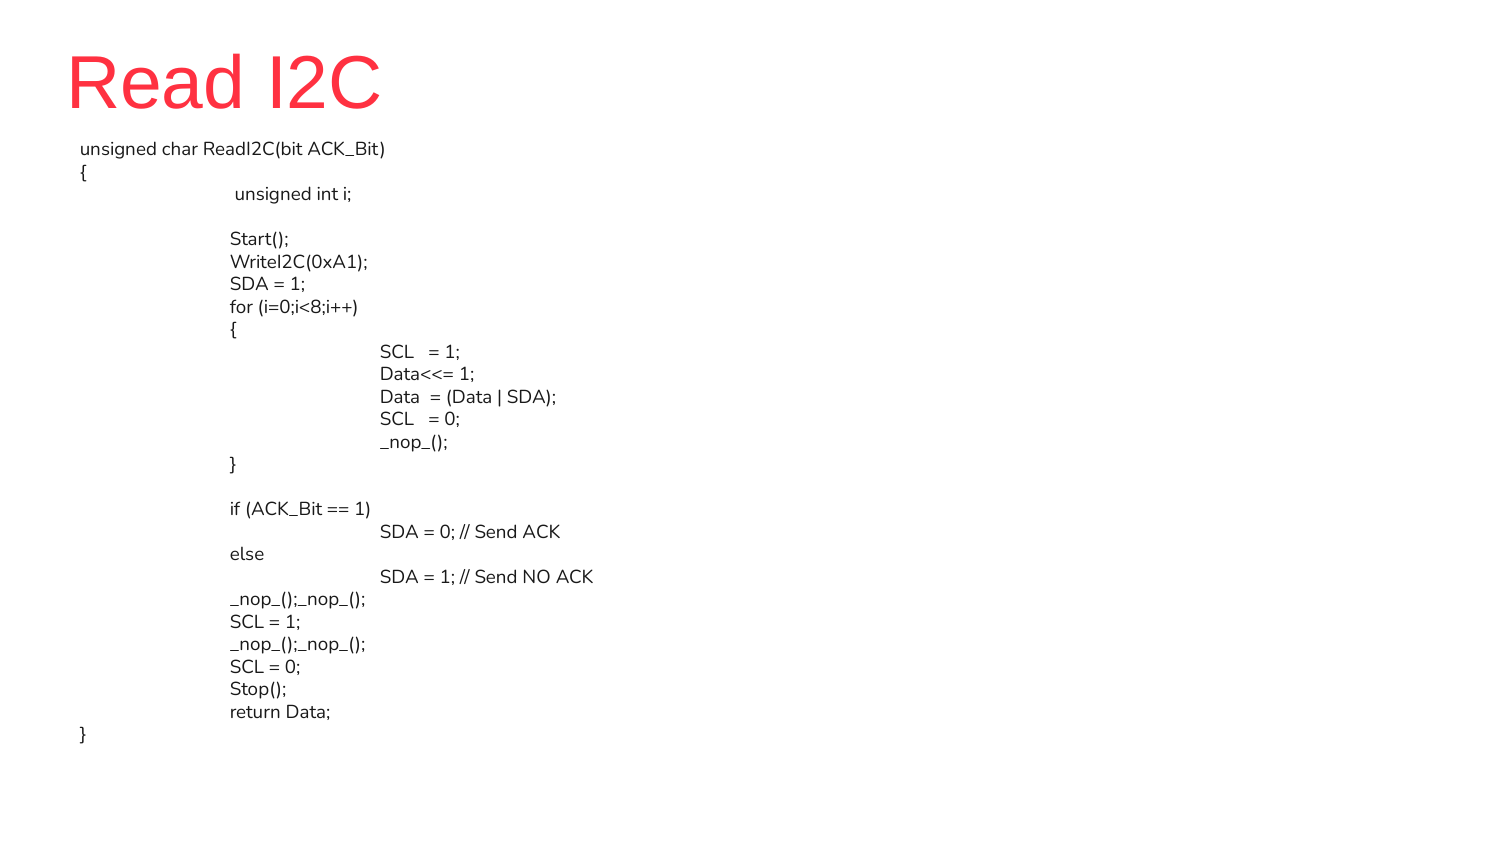

# Read I2C
unsigned char ReadI2C(bit ACK_Bit)
{
	 unsigned int i;

  	Start();
	WriteI2C(0xA1);
    	SDA = 1;
	for (i=0;i<8;i++)
	{
		SCL   = 1;
		Data<<= 1;
		Data  = (Data | SDA);
		SCL   = 0;
		_nop_();
	}

 	if (ACK_Bit == 1)
		SDA = 0; // Send ACK
	else
		SDA = 1; // Send NO ACK
	_nop_();_nop_();
	SCL = 1;
	_nop_();_nop_();
	SCL = 0;
	Stop();
	return Data;
}